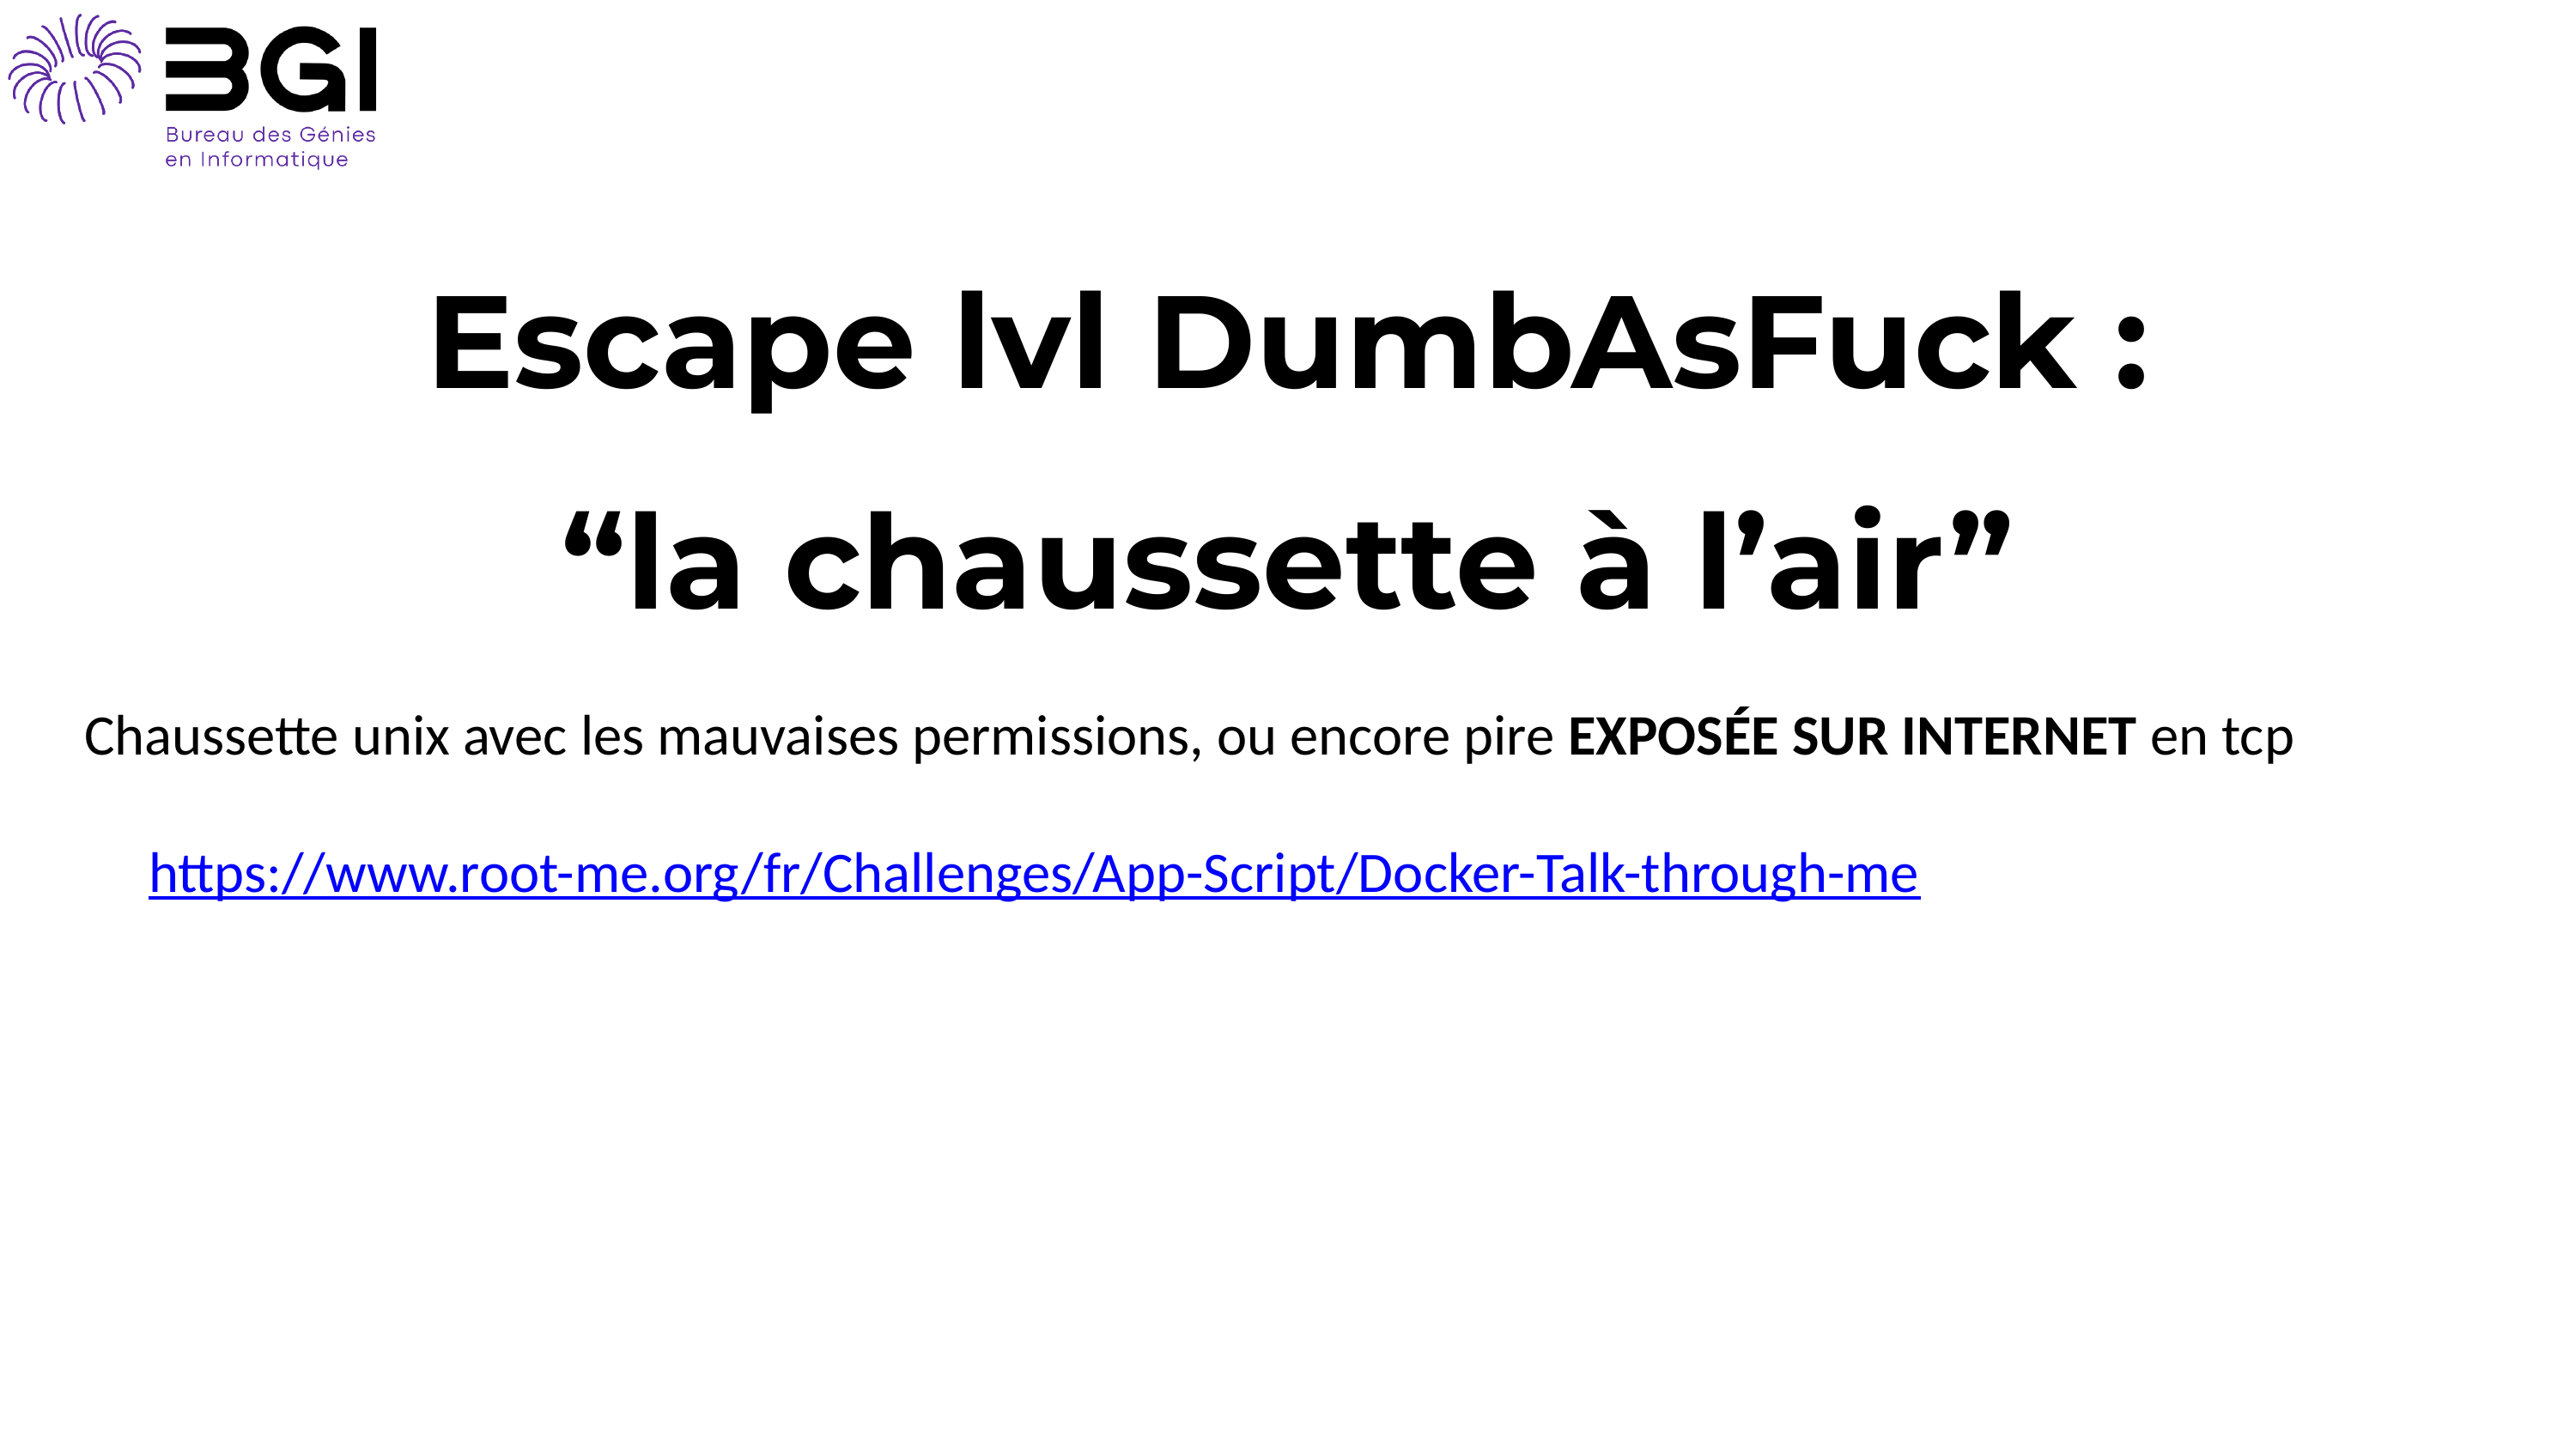

Escape lvl DumbAsFuck :
“la chaussette à l’air”
Chaussette unix avec les mauvaises permissions, ou encore pire EXPOSÉE SUR INTERNET en tcp

https://www.root-me.org/fr/Challenges/App-Script/Docker-Talk-through-me